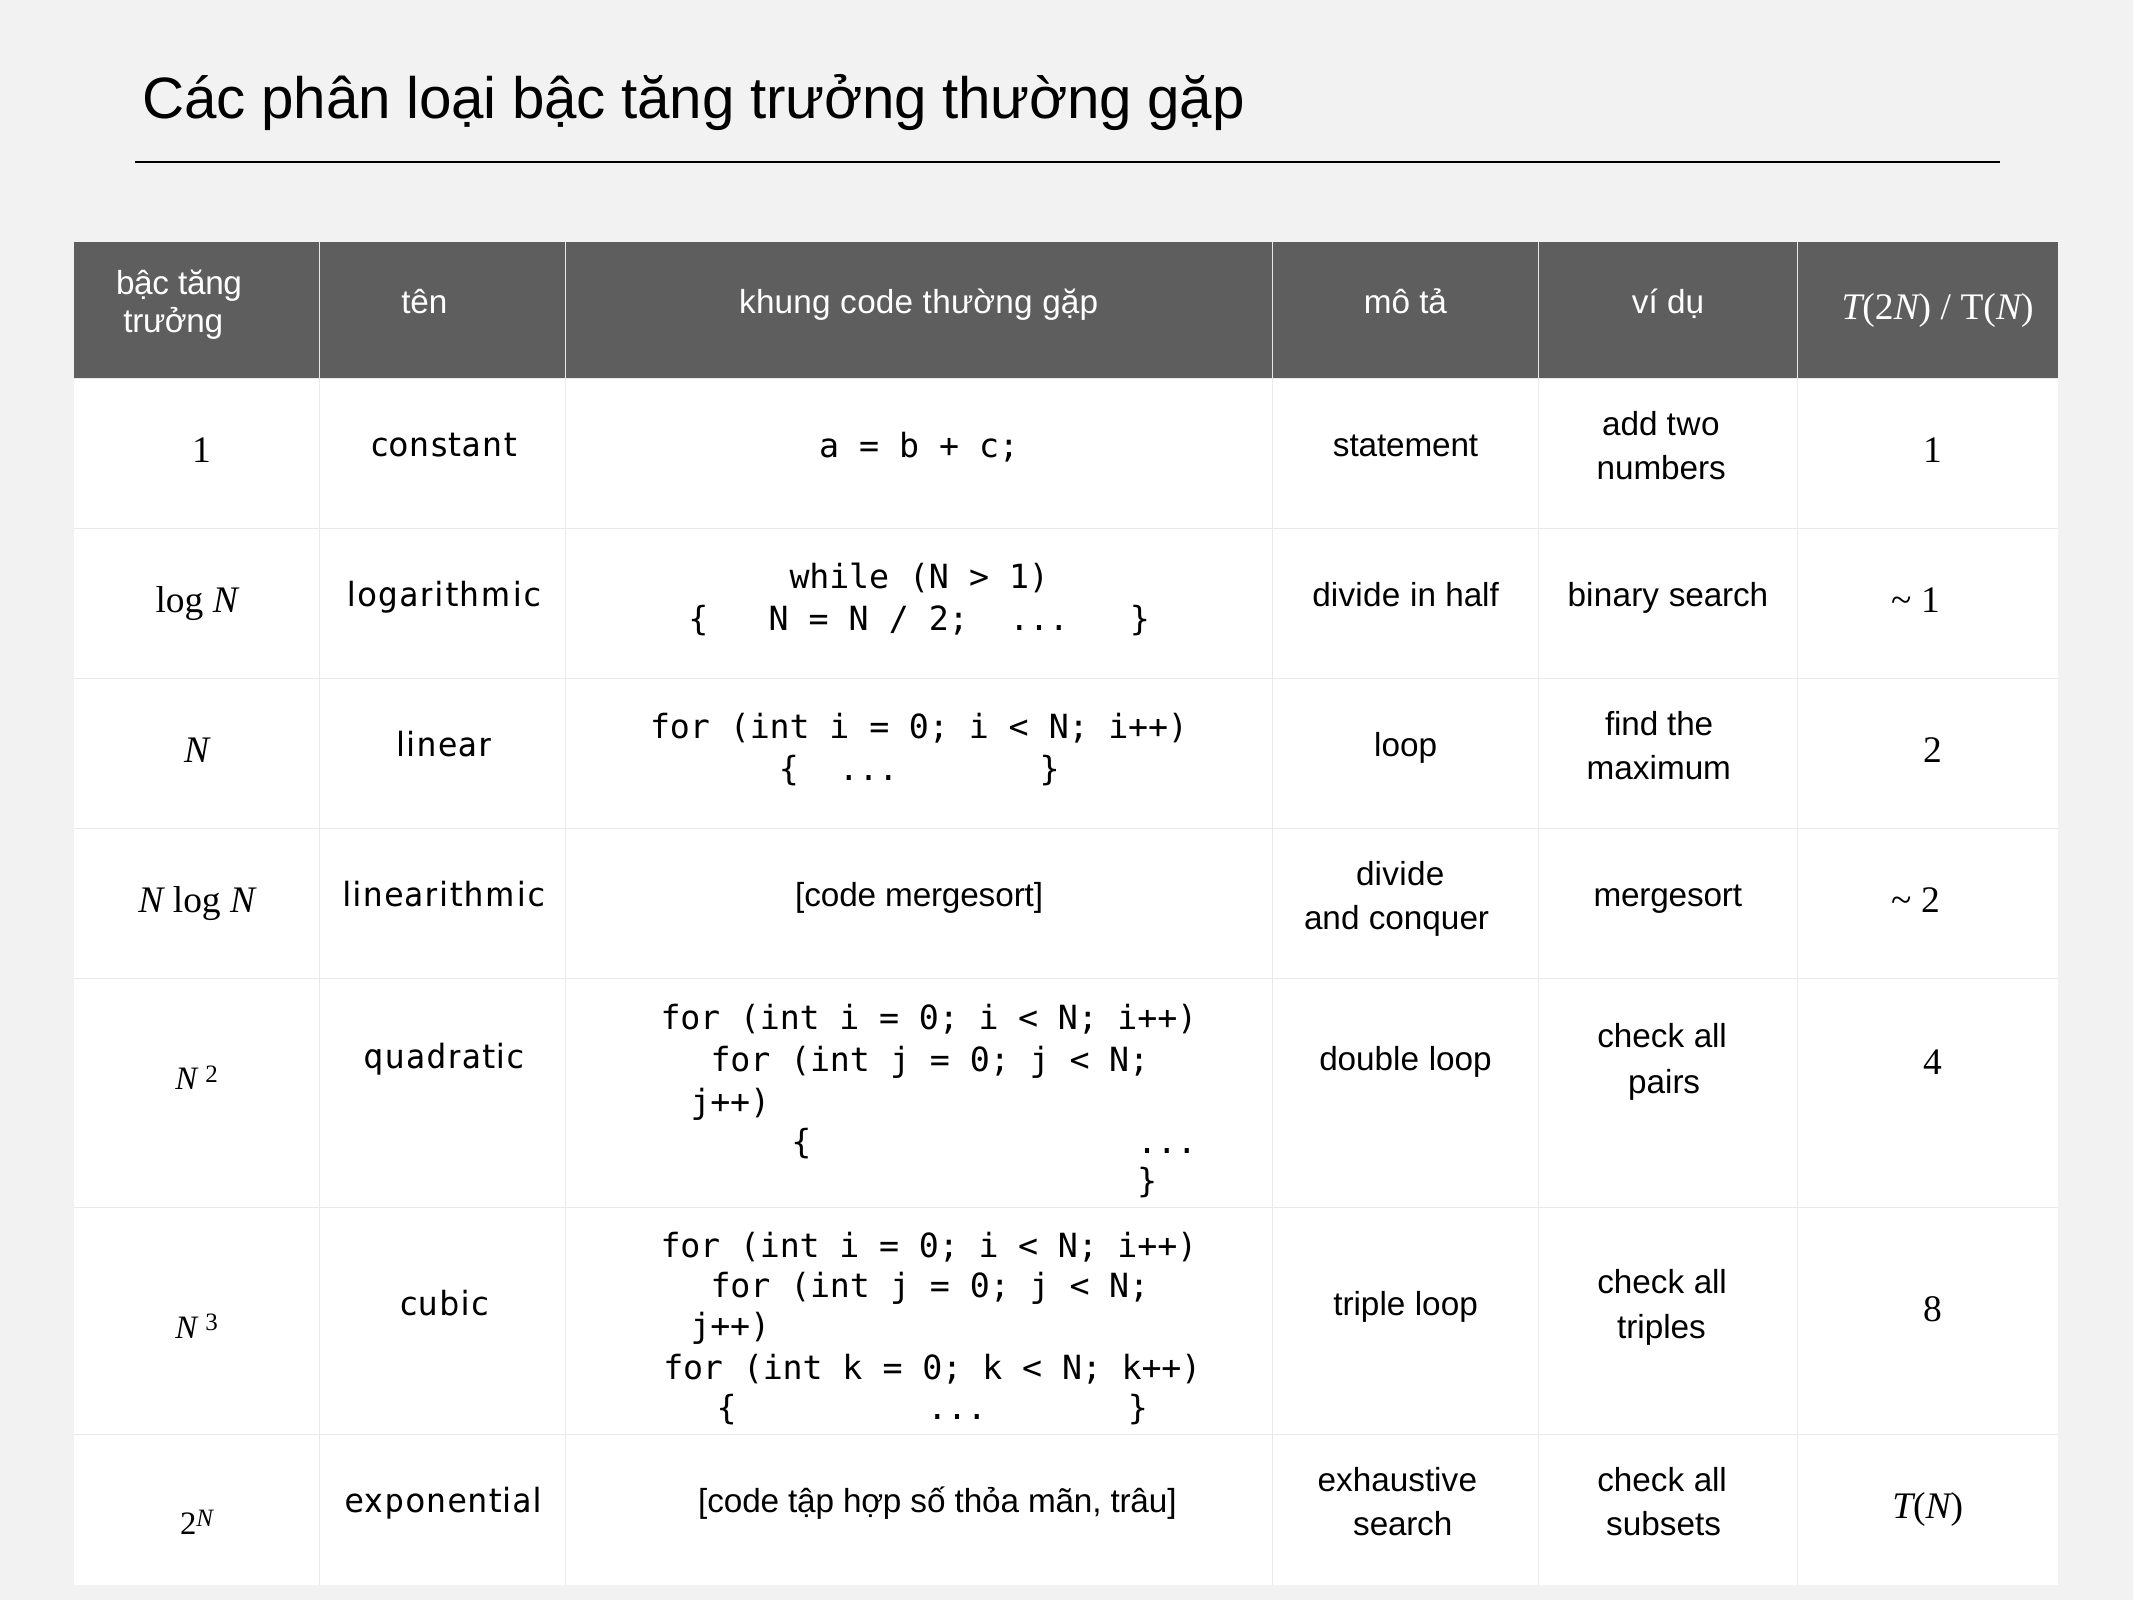

# Các phân loại bậc tăng trưởng thường gặp
| bậc tăng trưởng | tên | khung code thường gặp | mô tả | ví dụ | T(2N) / T(N) |
| --- | --- | --- | --- | --- | --- |
| 1 | constant | a = b + c; | statement | add two numbers | 1 |
| log N | logarithmic | while (N > 1) { N = N / 2; ... } | divide in half | binary search | ~ 1 |
| N | linear | for (int i = 0; i < N; i++) { ... } | loop | find the maximum | 2 |
| N log N | linearithmic | [code mergesort] | divide and conquer | mergesort | ~ 2 |
| N 2 | quadratic | for (int i = 0; i < N; i++) for (int j = 0; j < N; j++) { ... } | double loop | check all pairs | 4 |
| N 3 | cubic | for (int i = 0; i < N; i++) for (int j = 0; j < N; j++) for (int k = 0; k < N; k++) { ... } | triple loop | check all triples | 8 |
| 2N | exponential | [code tập hợp số thỏa mãn, trâu] | exhaustive search | check all subsets | T(N) |
44